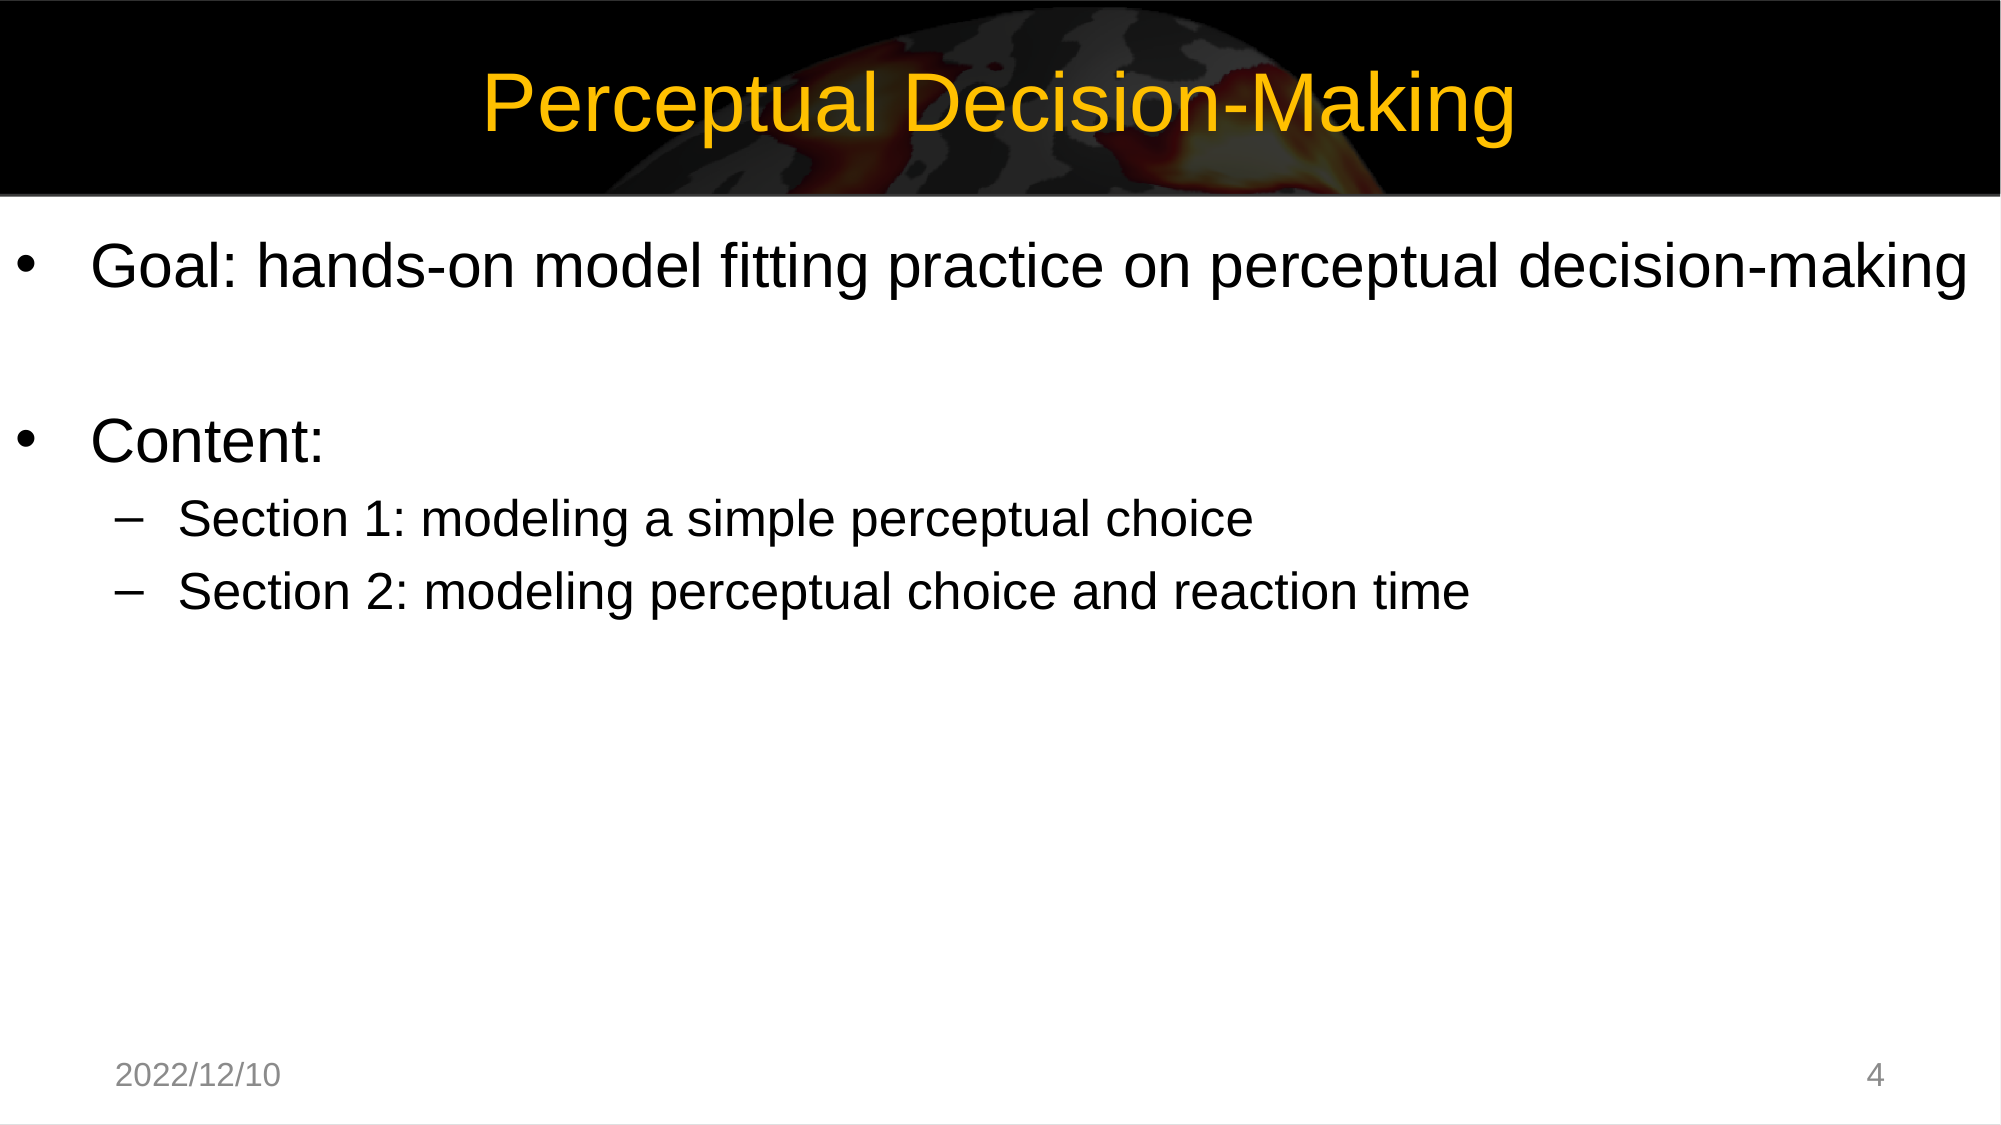

Perceptual Decision-Making
Goal: hands-on model fitting practice on perceptual decision-making

Content:
Section 1: modeling a simple perceptual choice
Section 2: modeling perceptual choice and reaction time
2022/12/10

4